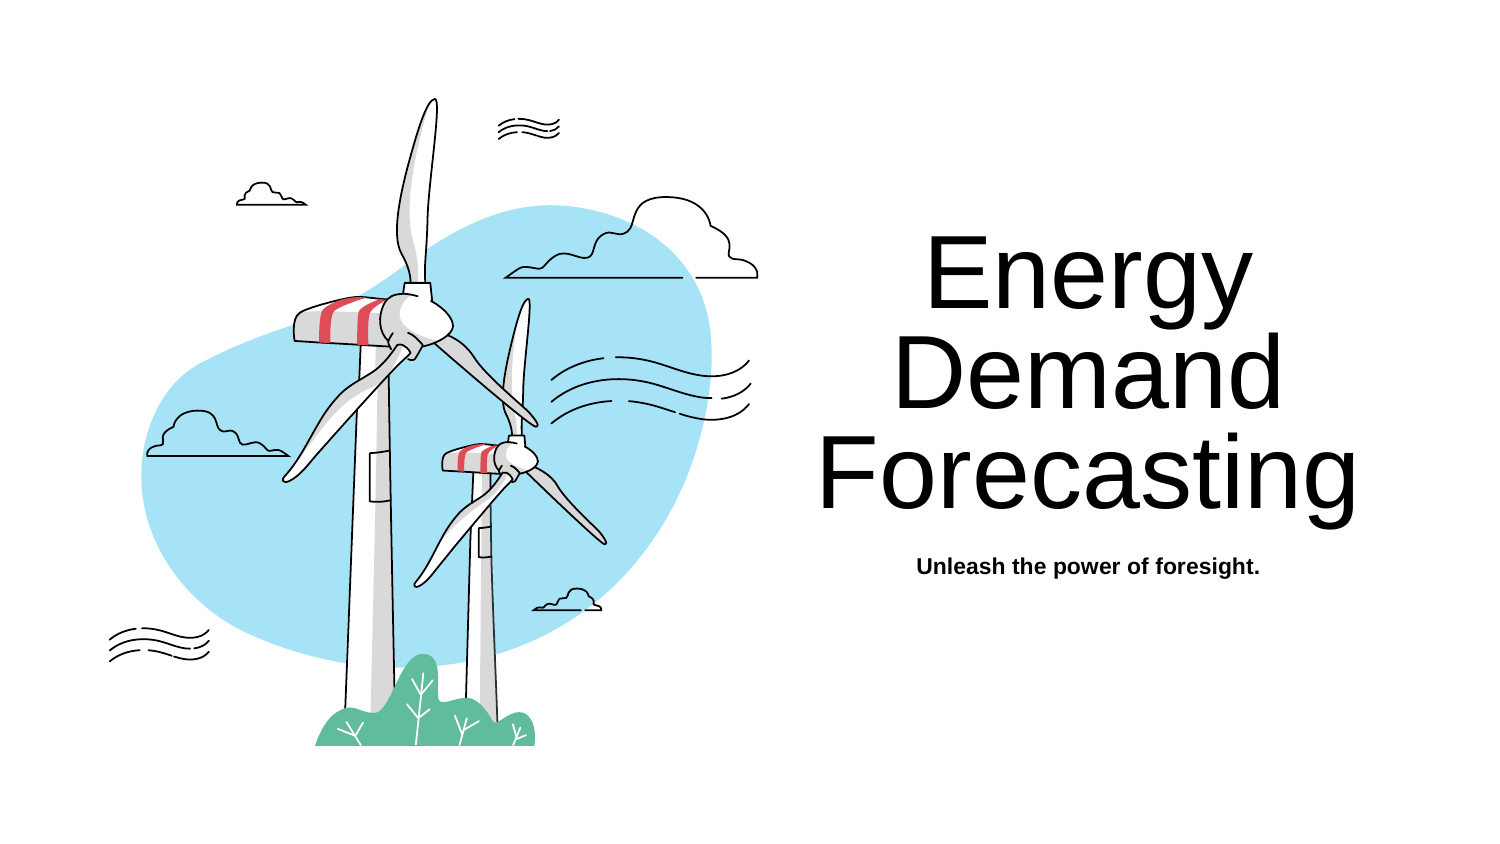

# Energy Demand Forecasting

Unleash the power of foresight.